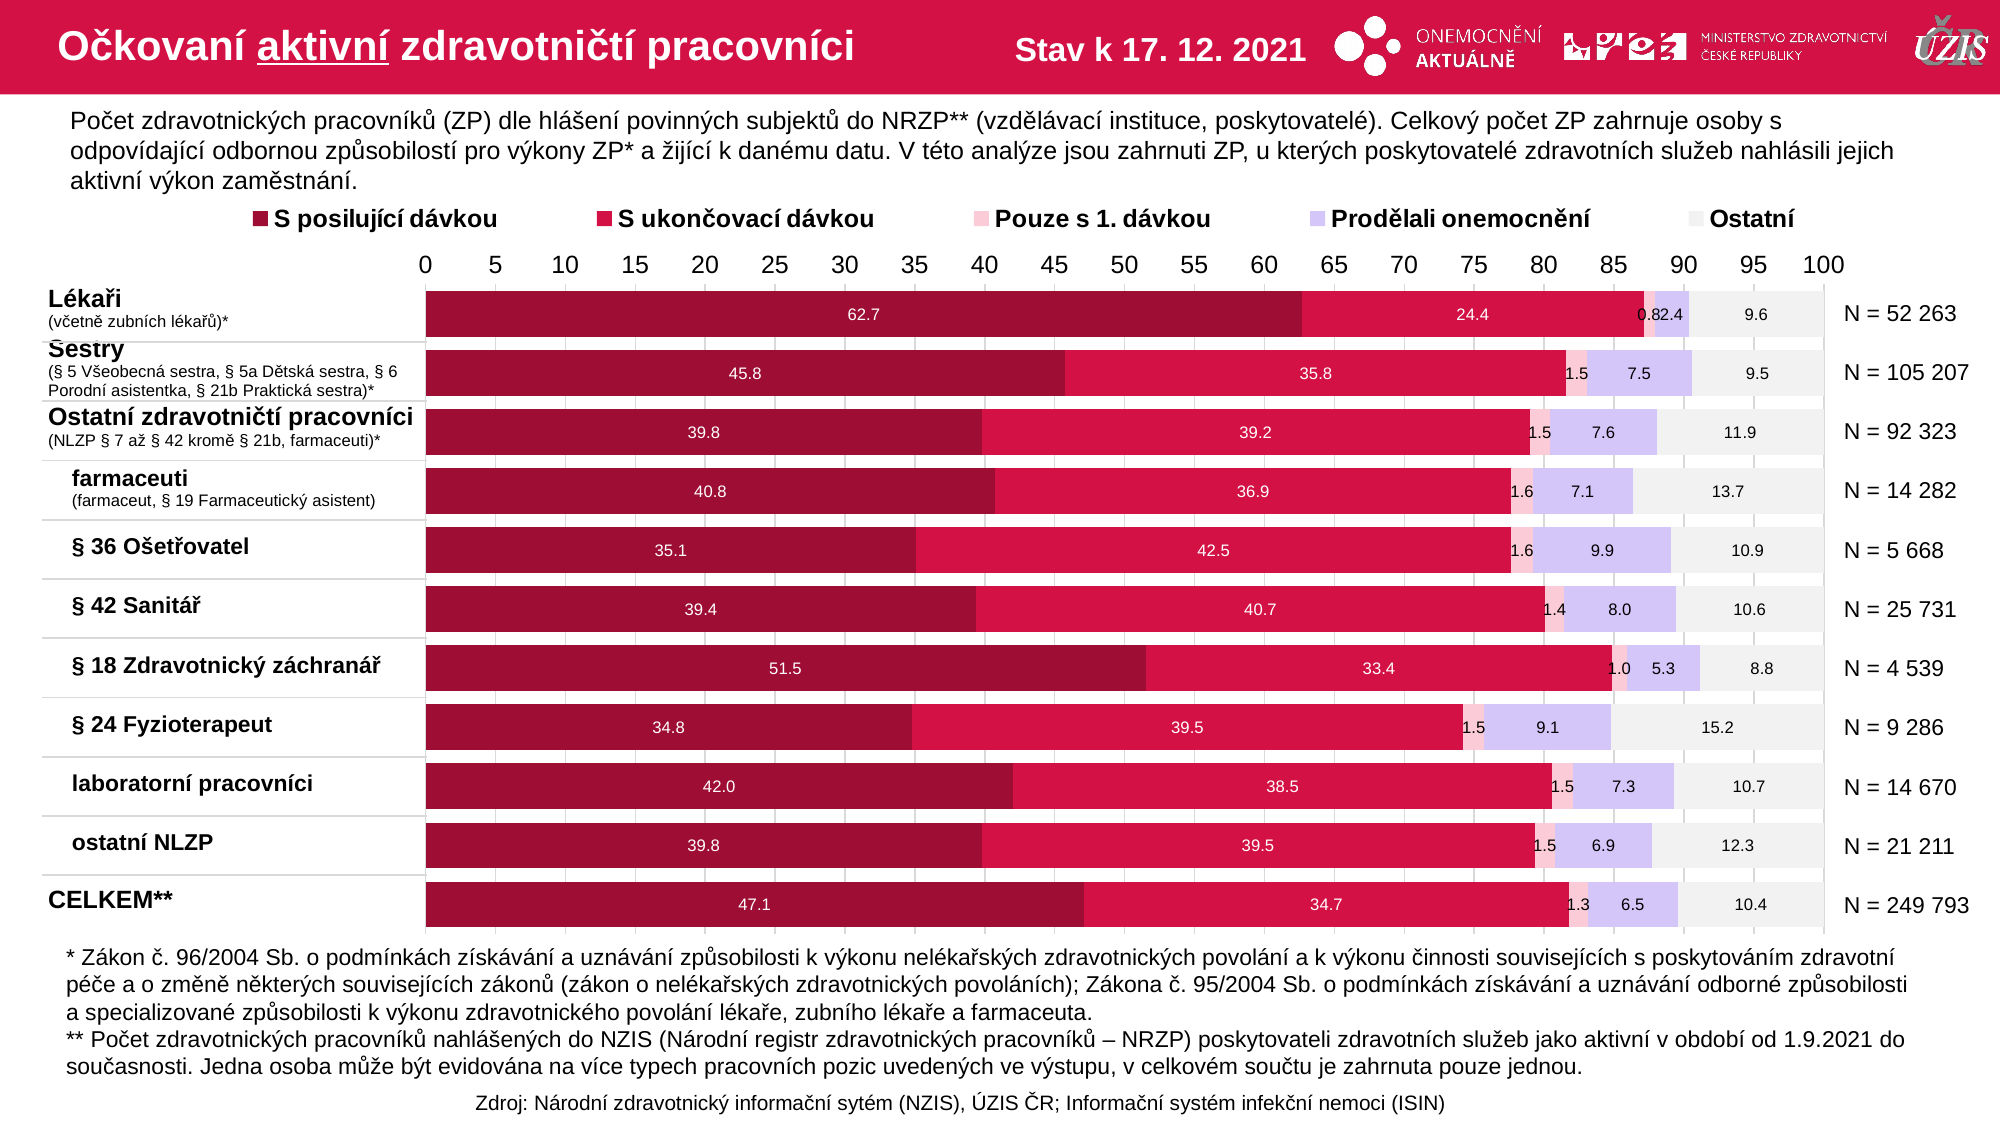

# Očkovaní aktivní zdravotničtí pracovníci
Stav k 17. 12. 2021
Počet zdravotnických pracovníků (ZP) dle hlášení povinných subjektů do NRZP** (vzdělávací instituce, poskytovatelé). Celkový počet ZP zahrnuje osoby s odpovídající odbornou způsobilostí pro výkony ZP* a žijící k danému datu. V této analýze jsou zahrnuti ZP, u kterých poskytovatelé zdravotních služeb nahlásili jejich aktivní výkon zaměstnání.

### Chart

| Category | S posilující dávkou | S ukončovací dávkou | Pouze s 1. dávkou | Prodělali onemocnění | Ostatní |
|---|---|---|---|---|---|
| Lékaři | 62.69062 | 24.42646 | 0.7940608 | 2.441498 | 9.64736 |
| Sestry | 45.75836 | 35.83697 | 1.4999002 | 7.451025 | 9.453744 |
| Ostatní ZP | 39.79615 | 39.17225 | 1.4676733 | 7.629735 | 11.93419 |
|    farmaceuti | 40.7506 | 36.89959 | 1.561406 | 7.11385 | 13.67456 |
|    § 36 Ošetřovatel | 35.10939 | 42.51941 | 1.6055046 | 9.880028 | 10.88567 |
|    § 42 Sanitář | 39.39606 | 40.65524 | 1.402977 | 7.951498 | 10.59422 |
|    § 18 Zdravotnický záchranář | 51.50914 | 33.3774 | 1.0134391 | 5.287508 | 8.812514 |
|    § 24 Fyzioterapeut | 34.76201 | 39.45725 | 1.5184148 | 9.078182 | 15.18415 |
|    laboratorní pracovníci | 42.03136 | 38.53442 | 1.5064758 | 7.252897 | 10.67485 |
|    ostatní NLZP | 39.77653 | 39.54552 | 1.4709349 | 6.916223 | 12.29079 |
| CELKEM | 47.0974 | 34.68232 | 1.3403098 | 6.468956 | 10.41102 |
| Lékaři (včetně zubních lékařů)\* |
| --- |
| Sestry (§ 5 Všeobecná sestra, § 5a Dětská sestra, § 6 Porodní asistentka, § 21b Praktická sestra)\* |
| Ostatní zdravotničtí pracovníci (NLZP § 7 až § 42 kromě § 21b, farmaceuti)\* |
| farmaceuti (farmaceut, § 19 Farmaceutický asistent) |
| § 36 Ošetřovatel |
| § 42 Sanitář |
| § 18 Zdravotnický záchranář |
| § 24 Fyzioterapeut |
| laboratorní pracovníci |
| ostatní NLZP |
| CELKEM\*\* |
| N = 52 263 |
| --- |
| N = 105 207 |
| N = 92 323 |
| N = 14 282 |
| N = 5 668 |
| N = 25 731 |
| N = 4 539 |
| N = 9 286 |
| N = 14 670 |
| N = 21 211 |
| N = 249 793 |
* Zákon č. 96/2004 Sb. o podmínkách získávání a uznávání způsobilosti k výkonu nelékařských zdravotnických povolání a k výkonu činnosti souvisejících s poskytováním zdravotní péče a o změně některých souvisejících zákonů (zákon o nelékařských zdravotnických povoláních); Zákona č. 95/2004 Sb. o podmínkách získávání a uznávání odborné způsobilosti a specializované způsobilosti k výkonu zdravotnického povolání lékaře, zubního lékaře a farmaceuta.
** Počet zdravotnických pracovníků nahlášených do NZIS (Národní registr zdravotnických pracovníků – NRZP) poskytovateli zdravotních služeb jako aktivní v období od 1.9.2021 do současnosti. Jedna osoba může být evidována na více typech pracovních pozic uvedených ve výstupu, v celkovém součtu je zahrnuta pouze jednou.
Zdroj: Národní zdravotnický informační sytém (NZIS), ÚZIS ČR; Informační systém infekční nemoci (ISIN)